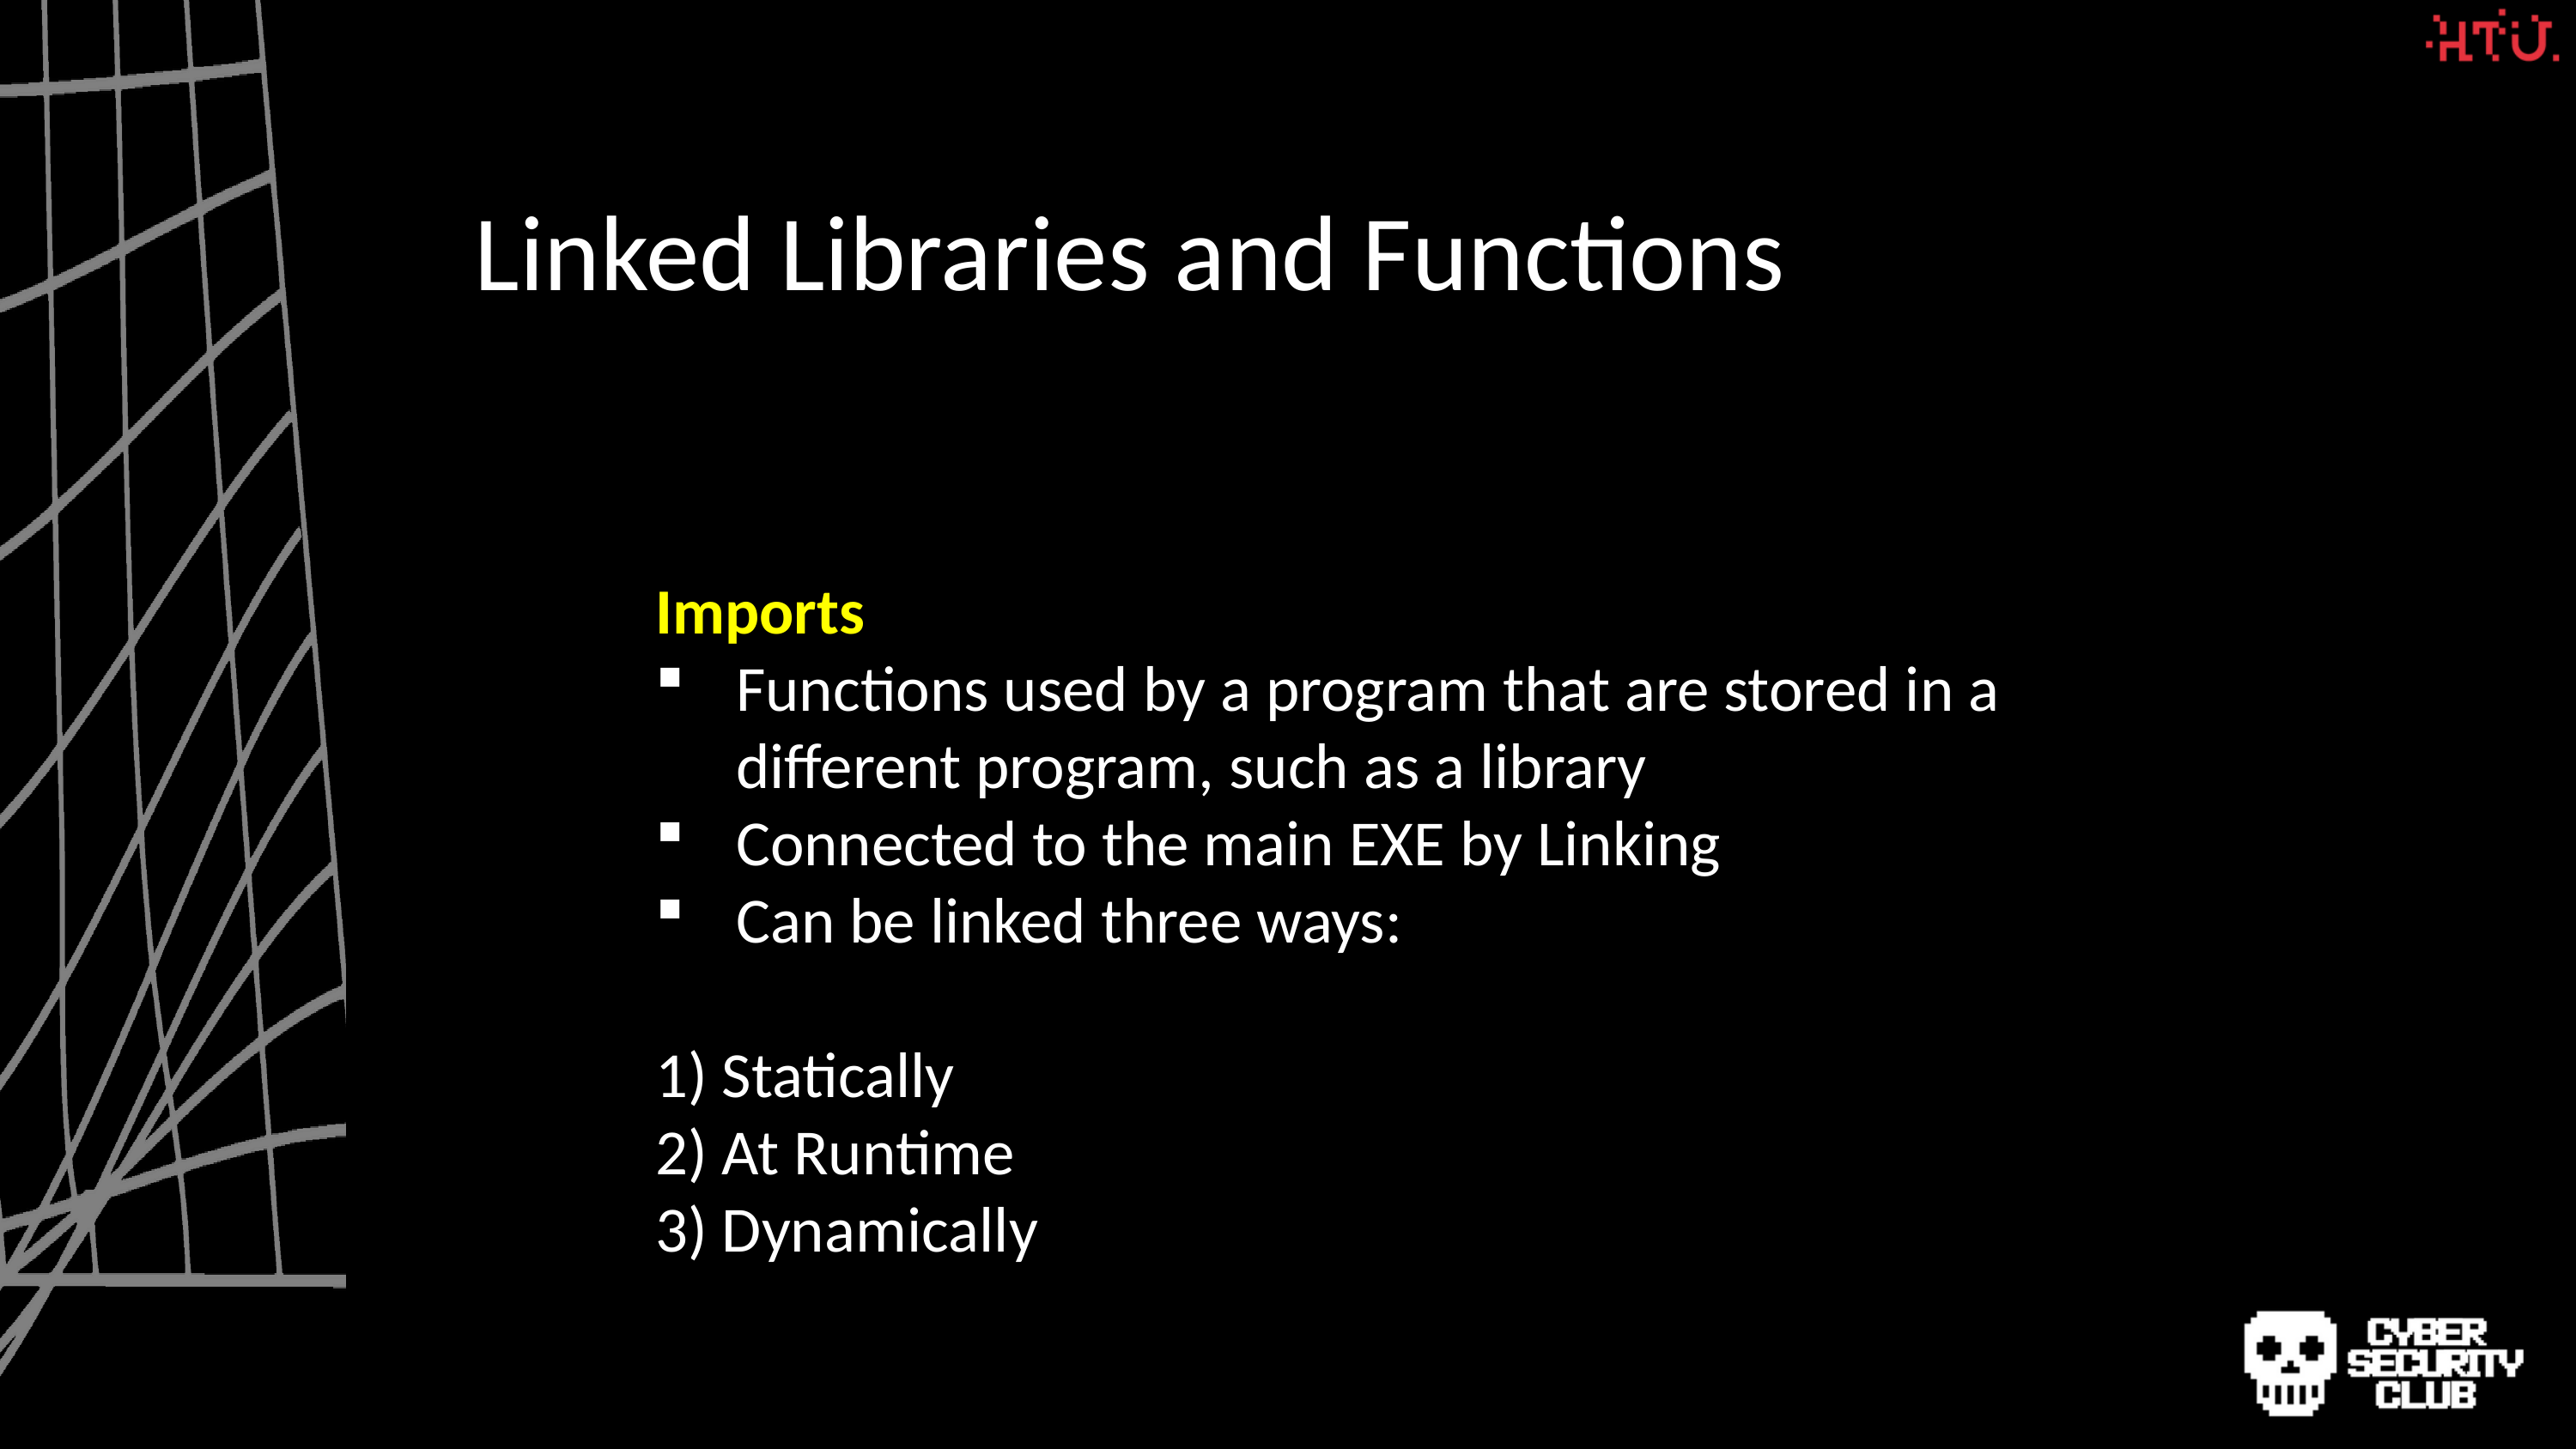

Linked Libraries and Functions

Imports
Functions used by a program that are stored in a different program, such as a library
Connected to the main EXE by Linking
Can be linked three ways:

1) Statically
2) At Runtime
3) Dynamically